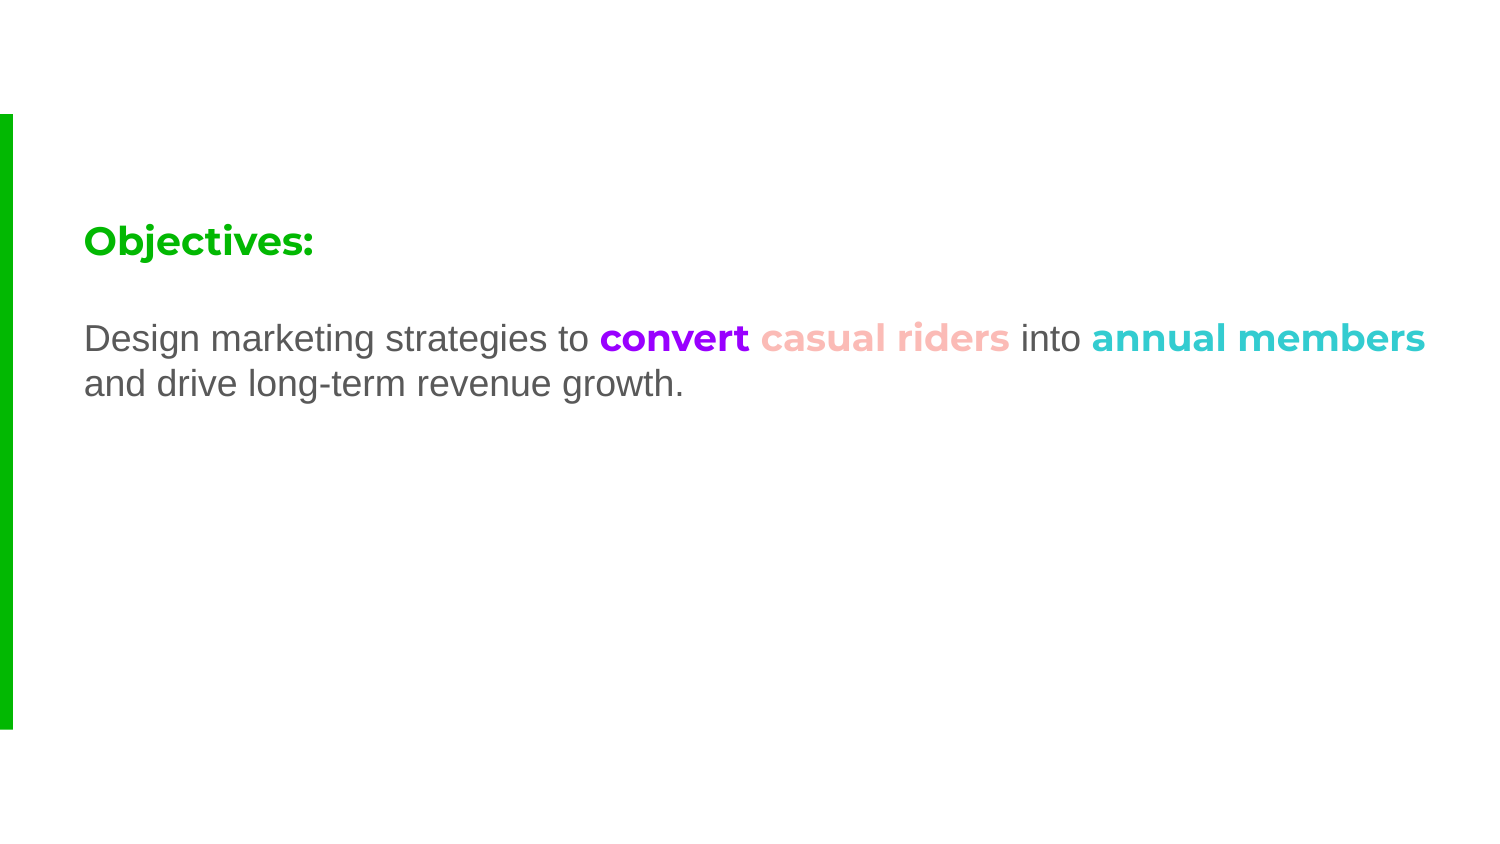

Objectives:
Design marketing strategies to convert casual riders into annual members and drive long-term revenue growth.